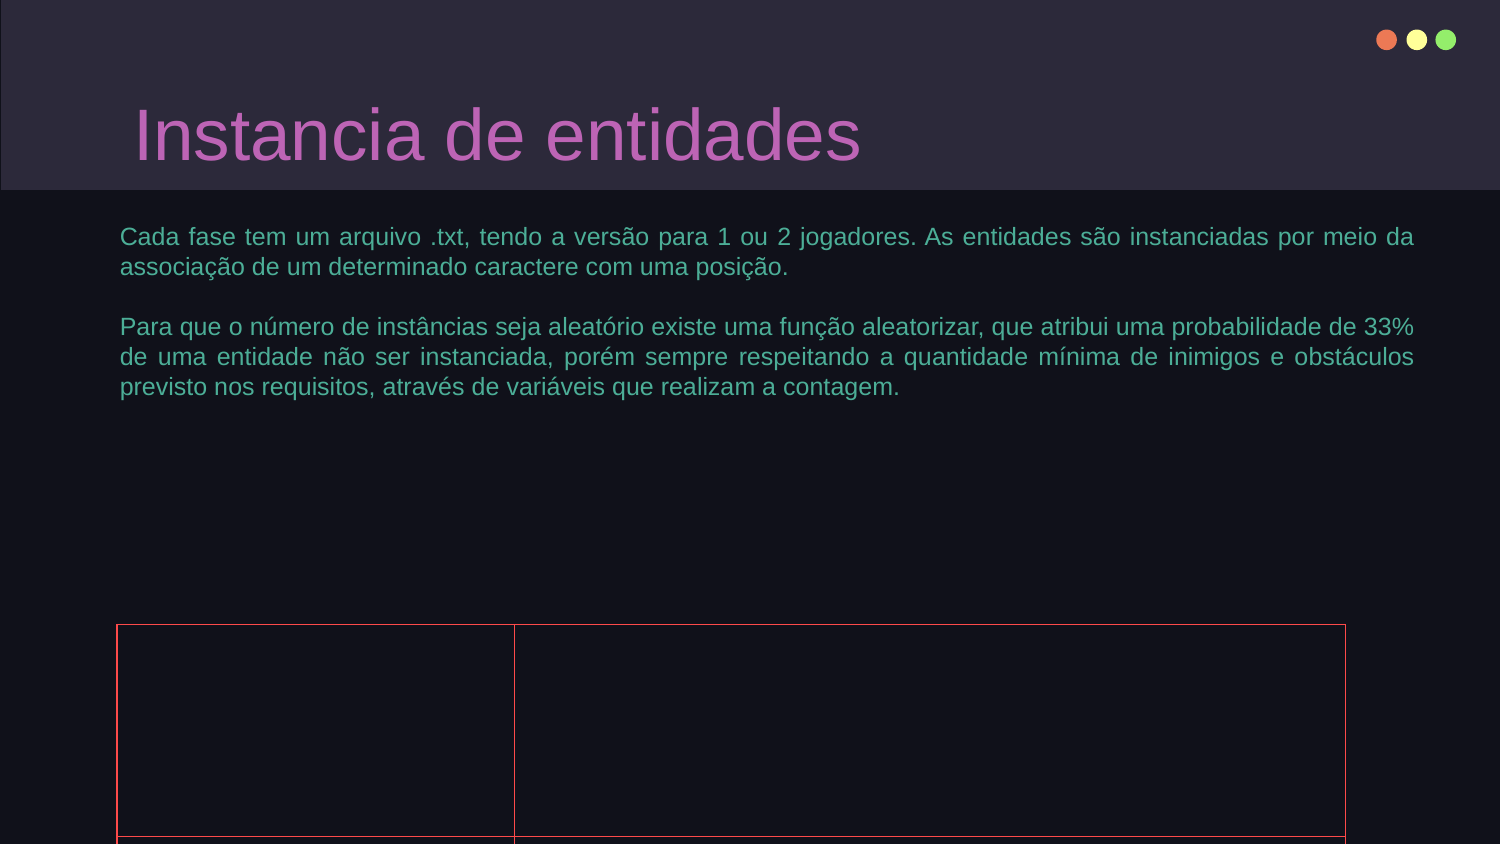

# Instancia de entidades
Cada fase tem um arquivo .txt, tendo a versão para 1 ou 2 jogadores. As entidades são instanciadas por meio da associação de um determinado caractere com uma posição.

Para que o número de instâncias seja aleatório existe uma função aleatorizar, que atribui uma probabilidade de 33% de uma entidade não ser instanciada, porém sempre respeitando a quantidade mínima de inimigos e obstáculos previsto nos requisitos, através de variáveis que realizam a contagem.
|  |  |
| --- | --- |
|  |  |
|  |  |
|  |  |
|  |  |
|  |  |